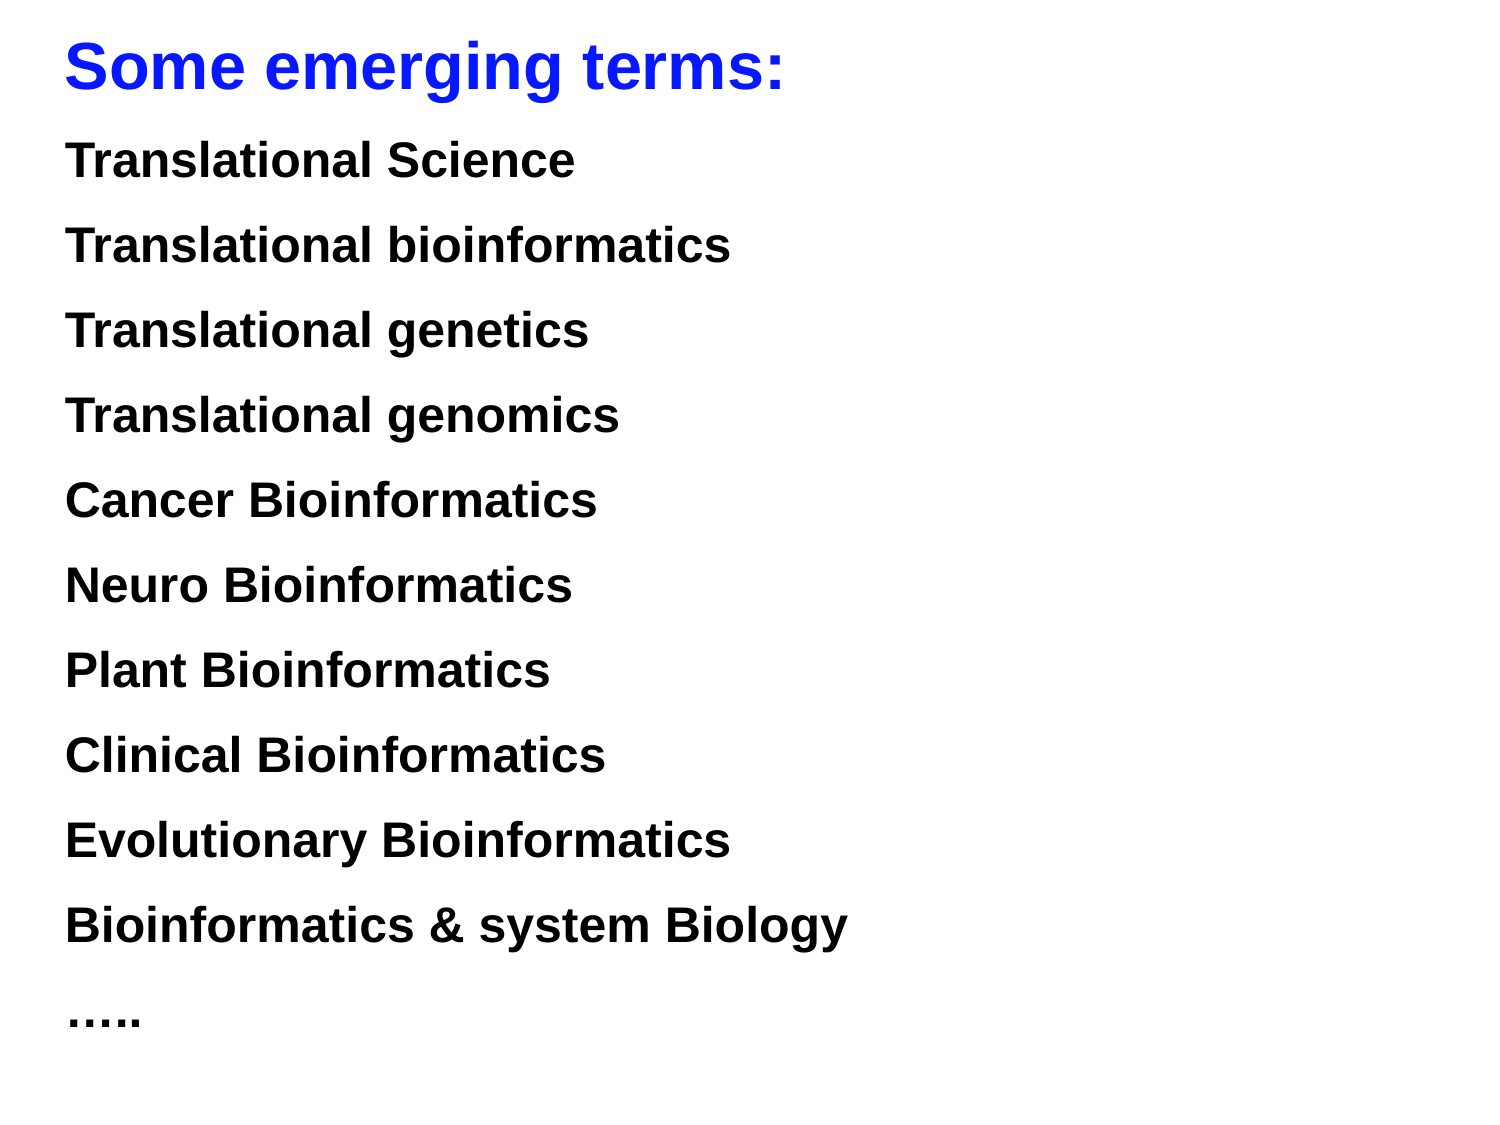

Some emerging terms:
Translational Science
Translational bioinformatics
Translational genetics
Translational genomics
Cancer Bioinformatics
Neuro Bioinformatics
Plant Bioinformatics
Clinical Bioinformatics
Evolutionary Bioinformatics
Bioinformatics & system Biology
…..